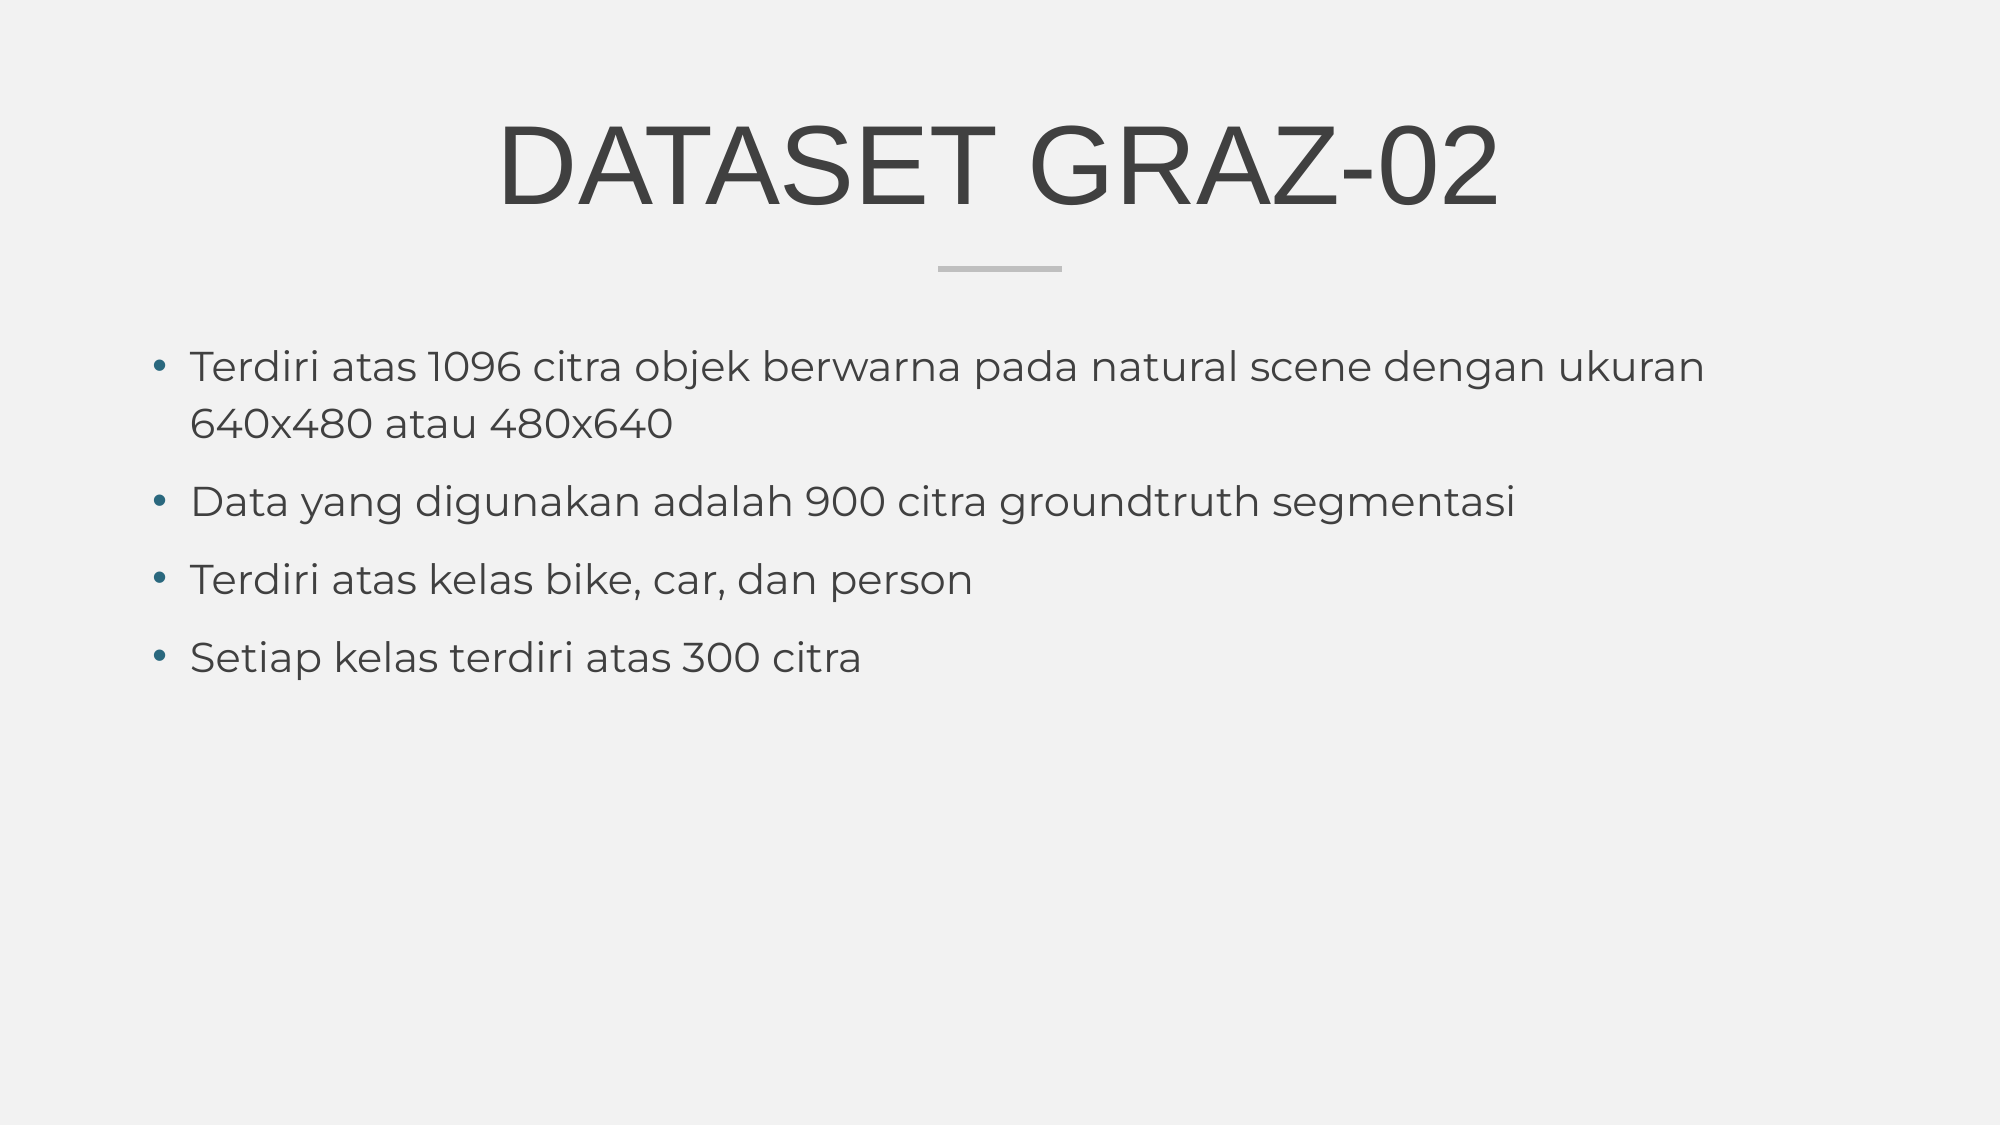

# DATASET GRAZ-02
Terdiri atas 1096 citra objek berwarna pada natural scene dengan ukuran 640x480 atau 480x640
Data yang digunakan adalah 900 citra groundtruth segmentasi
Terdiri atas kelas bike, car, dan person
Setiap kelas terdiri atas 300 citra